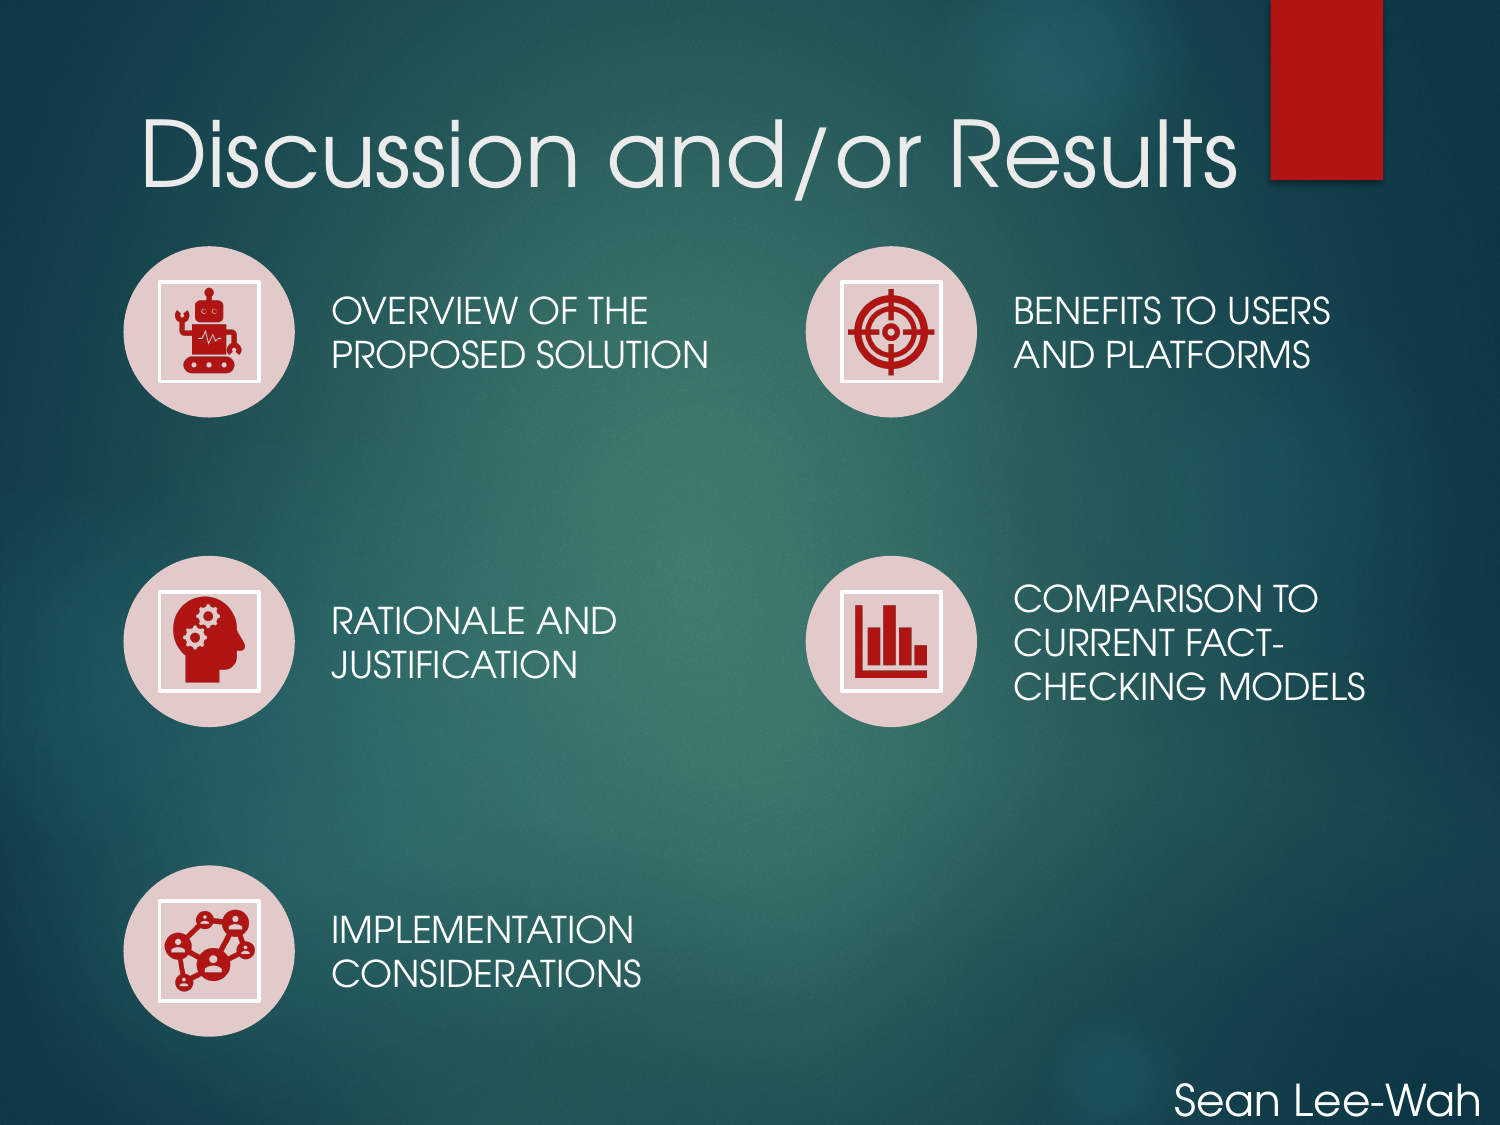

# Discussion and/or Results

OVERVIEW OF THE PROPOSED SOLUTION

BENEFITS TO USERS AND PLATFORMS

RATIONALE AND JUSTIFICATION

COMPARISON TO CURRENT FACT-CHECKING MODELS

IMPLEMENTATION CONSIDERATIONS

Sean Lee-Wah